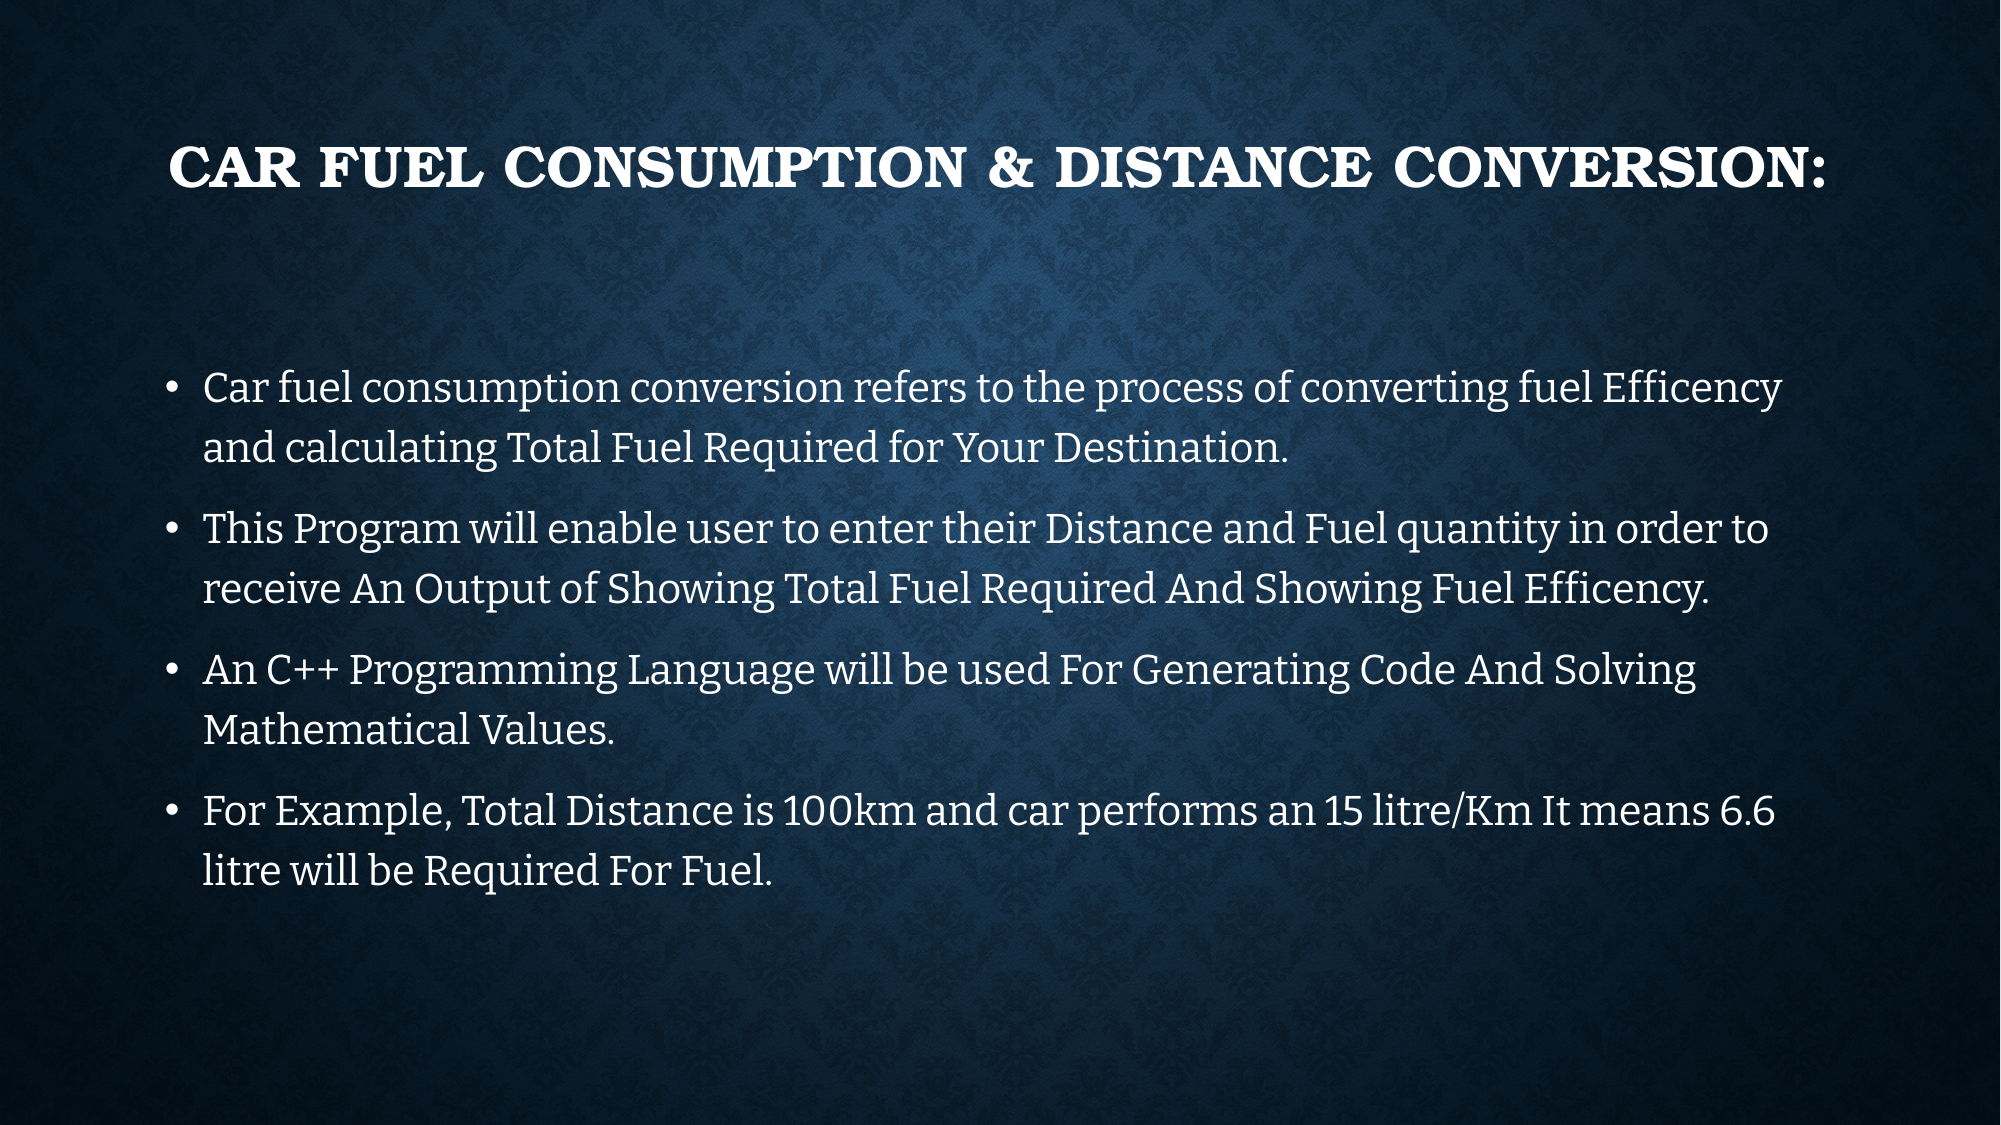

# Car Fuel Consumption & Distance Conversion:
Car fuel consumption conversion refers to the process of converting fuel Efficency  and calculating Total Fuel Required for Your Destination.
This Program will enable user to enter their Distance and Fuel quantity in order to receive An Output of Showing Total Fuel Required And Showing Fuel Efficency.
An C++ Programming Language will be used For Generating Code And Solving Mathematical Values.
For Example, Total Distance is 100km and car performs an 15 litre/Km It means 6.6 litre will be Required For Fuel.